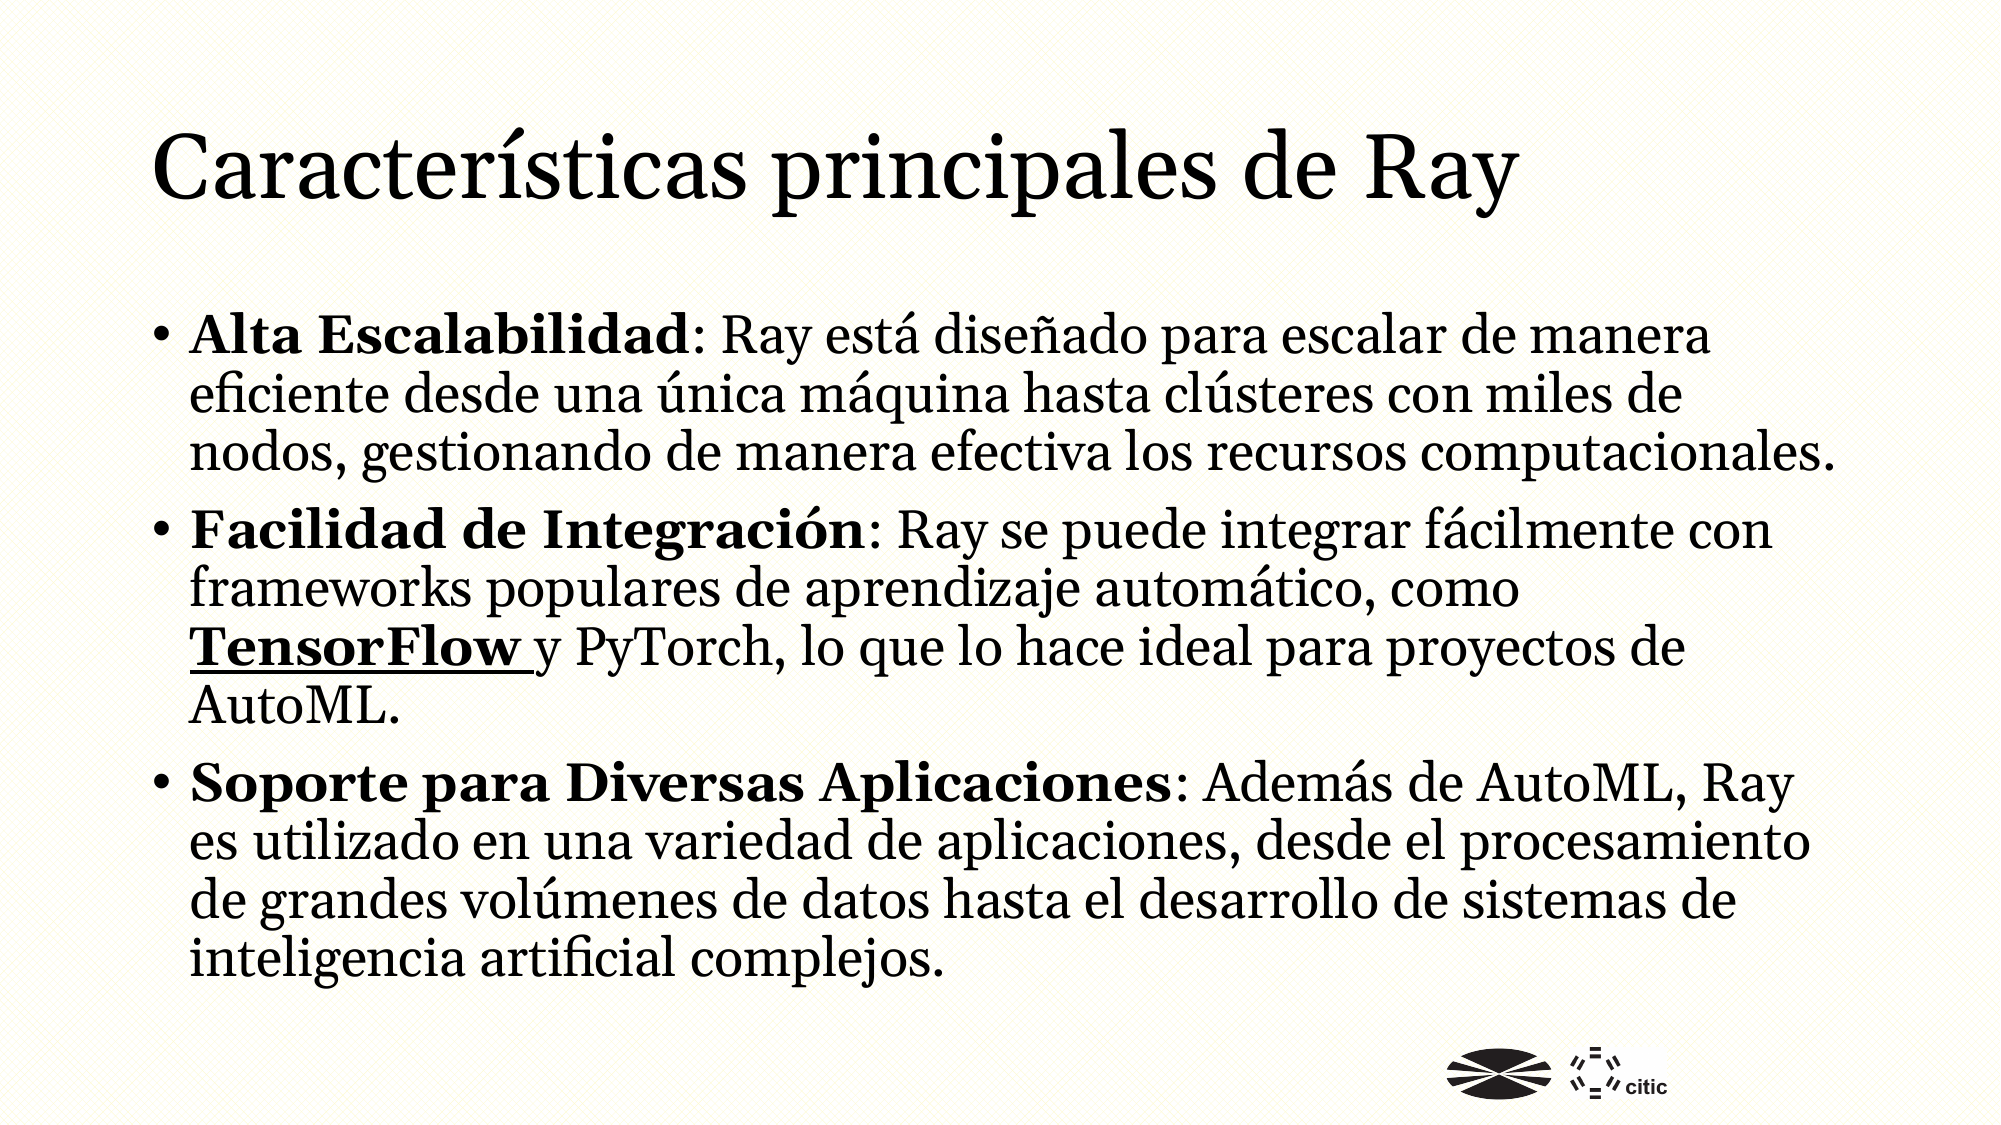

# Características principales de Ray
Alta Escalabilidad: Ray está diseñado para escalar de manera eficiente desde una única máquina hasta clústeres con miles de nodos, gestionando de manera efectiva los recursos computacionales.
Facilidad de Integración: Ray se puede integrar fácilmente con frameworks populares de aprendizaje automático, como TensorFlow y PyTorch, lo que lo hace ideal para proyectos de AutoML.
Soporte para Diversas Aplicaciones: Además de AutoML, Ray es utilizado en una variedad de aplicaciones, desde el procesamiento de grandes volúmenes de datos hasta el desarrollo de sistemas de inteligencia artificial complejos.